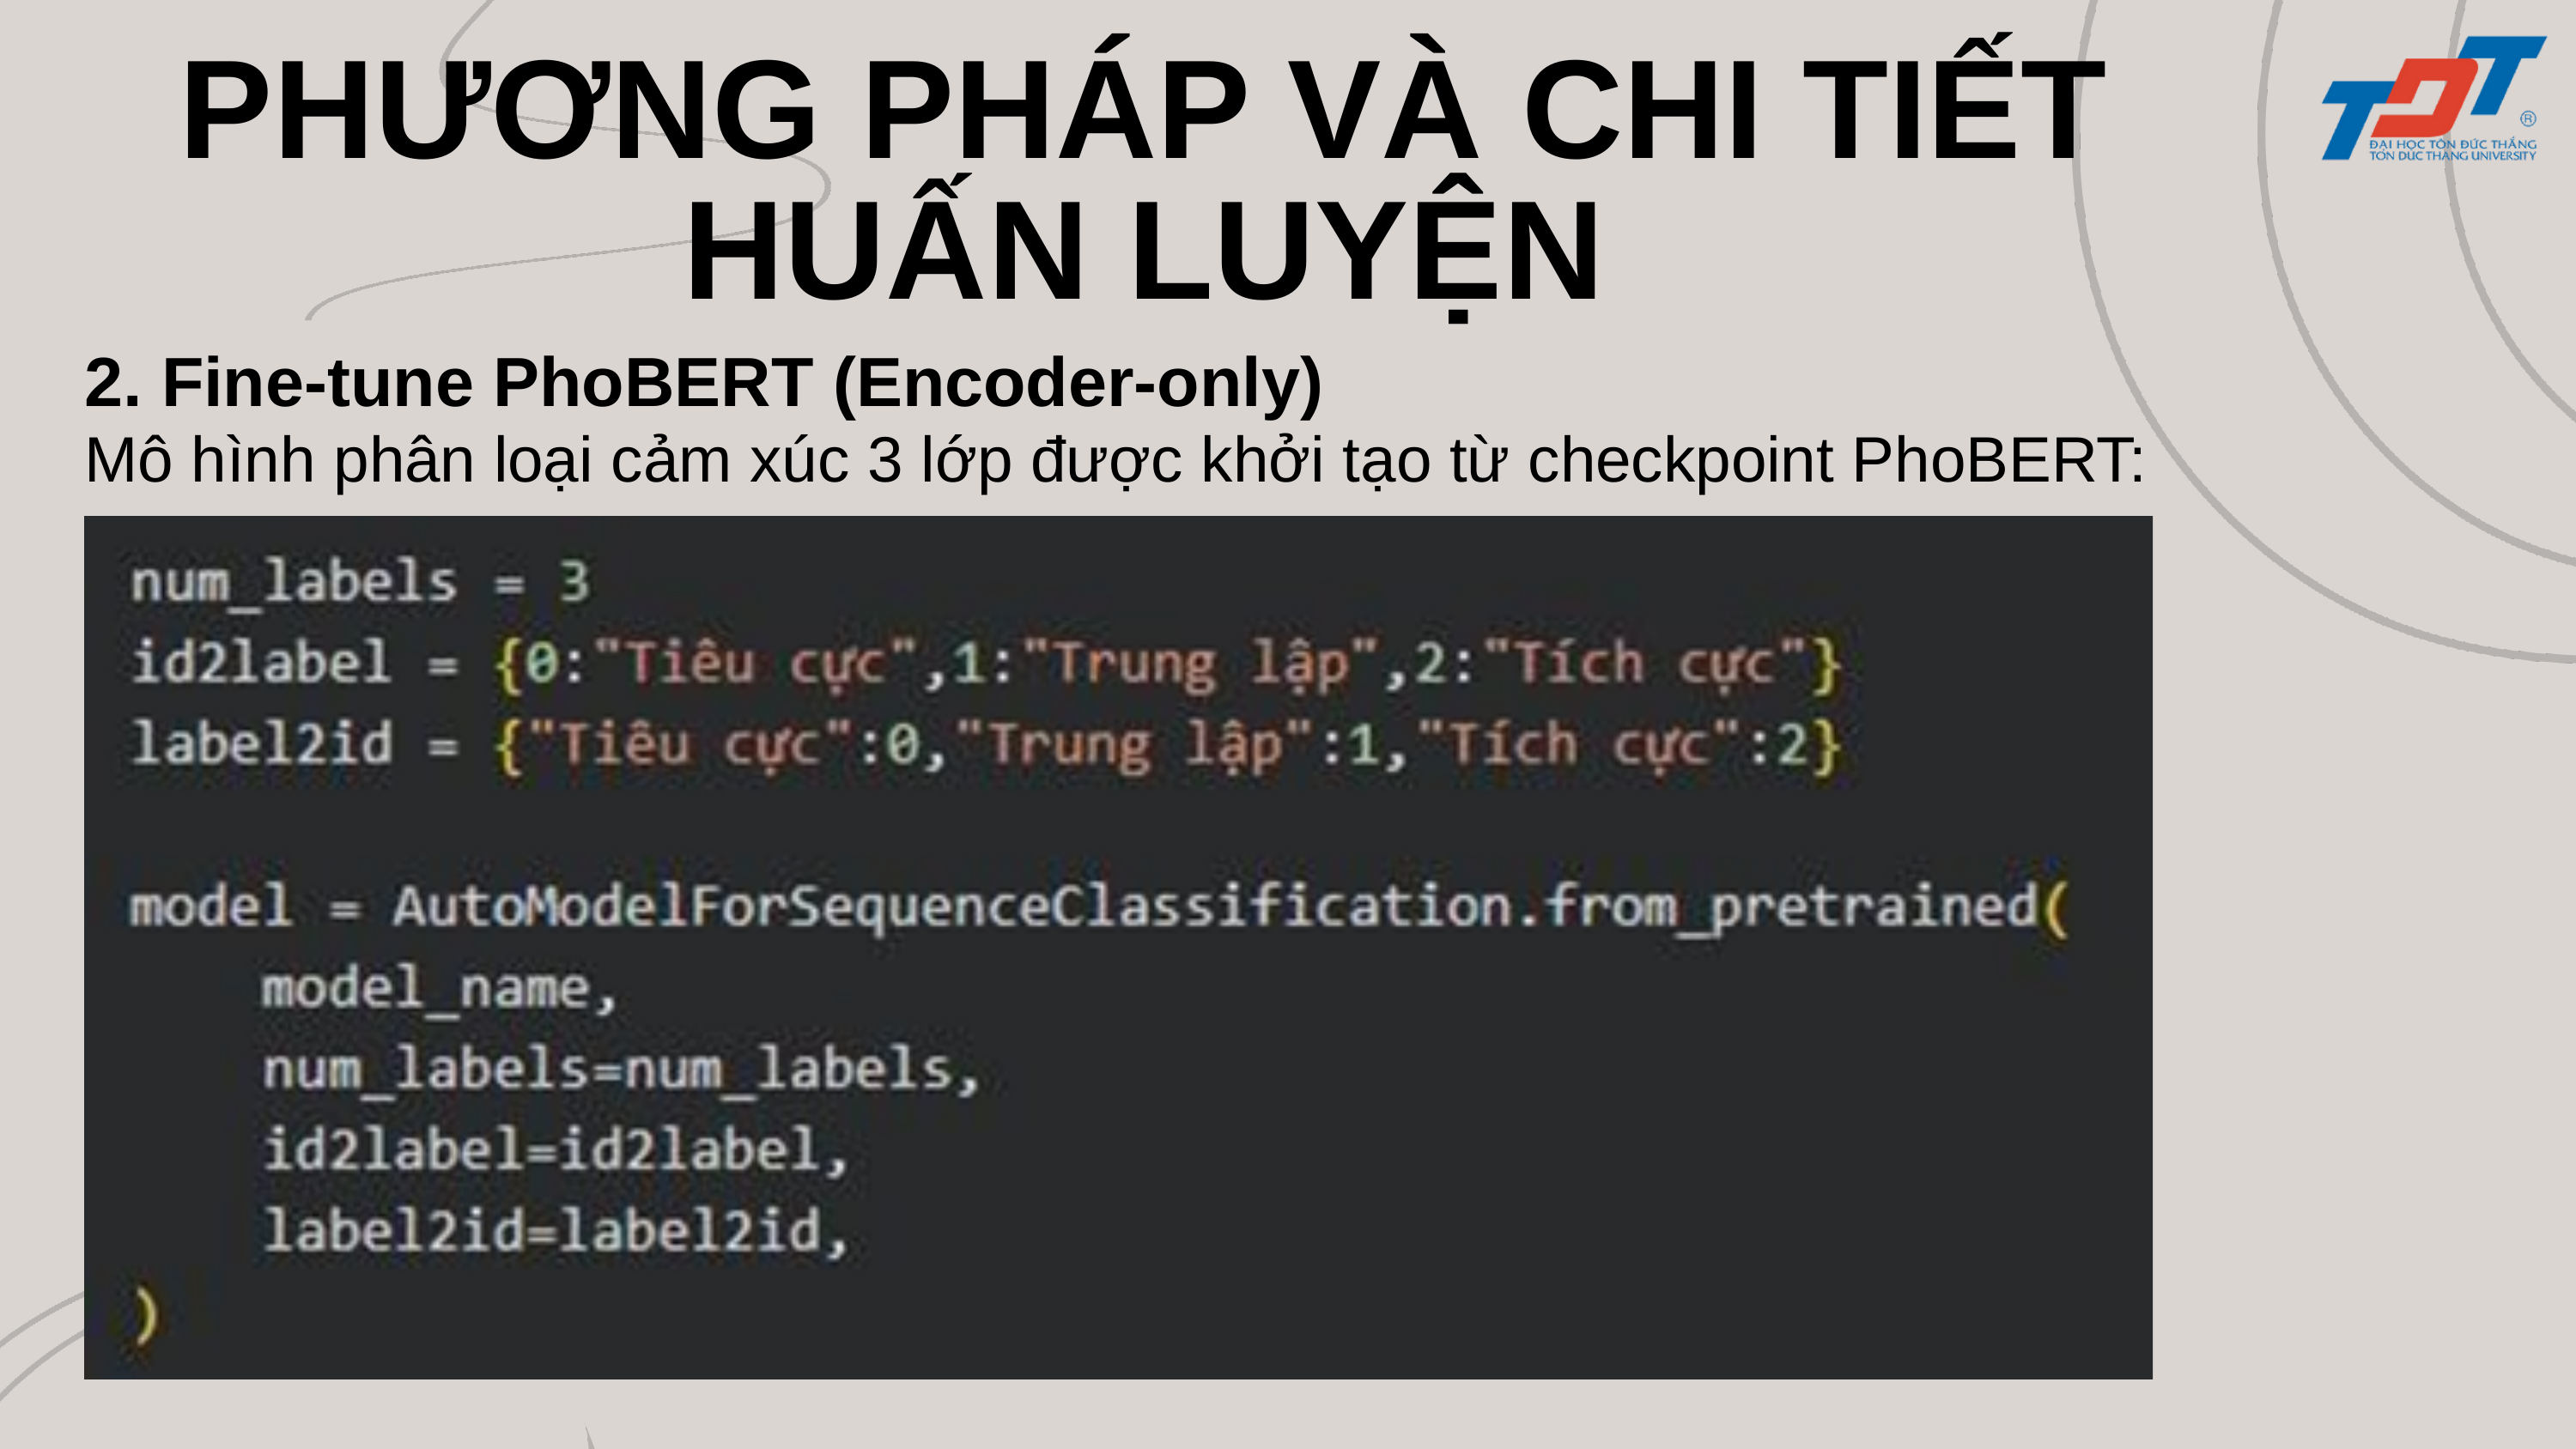

PHƯƠNG PHÁP VÀ CHI TIẾT HUẤN LUYỆN
2. Fine-tune PhoBERT (Encoder-only)
Mô hình phân loại cảm xúc 3 lớp được khởi tạo từ checkpoint PhoBERT: